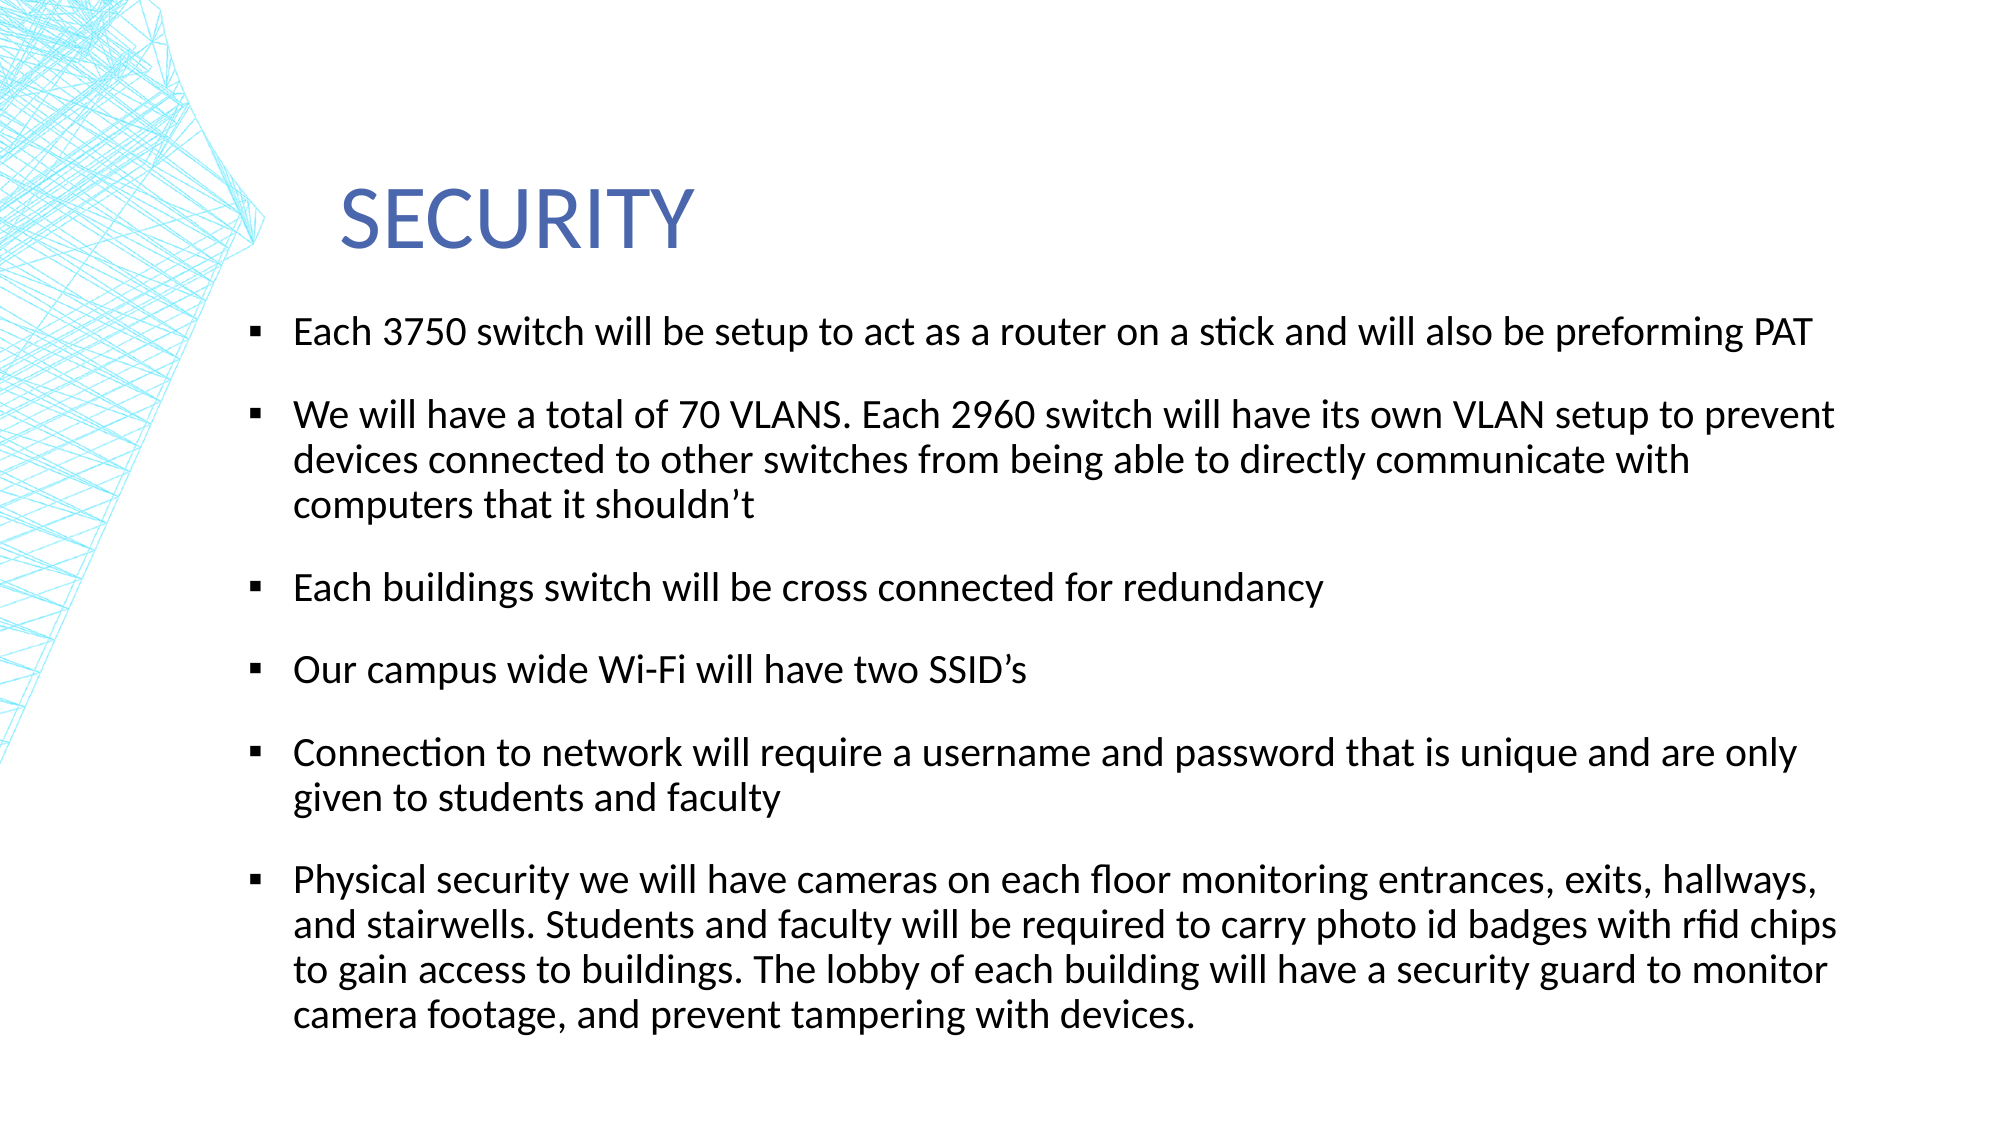

# Security
Each 3750 switch will be setup to act as a router on a stick and will also be preforming PAT
We will have a total of 70 VLANS. Each 2960 switch will have its own VLAN setup to prevent devices connected to other switches from being able to directly communicate with computers that it shouldn’t
Each buildings switch will be cross connected for redundancy
Our campus wide Wi-Fi will have two SSID’s
Connection to network will require a username and password that is unique and are only given to students and faculty
Physical security we will have cameras on each floor monitoring entrances, exits, hallways, and stairwells. Students and faculty will be required to carry photo id badges with rfid chips to gain access to buildings. The lobby of each building will have a security guard to monitor camera footage, and prevent tampering with devices.